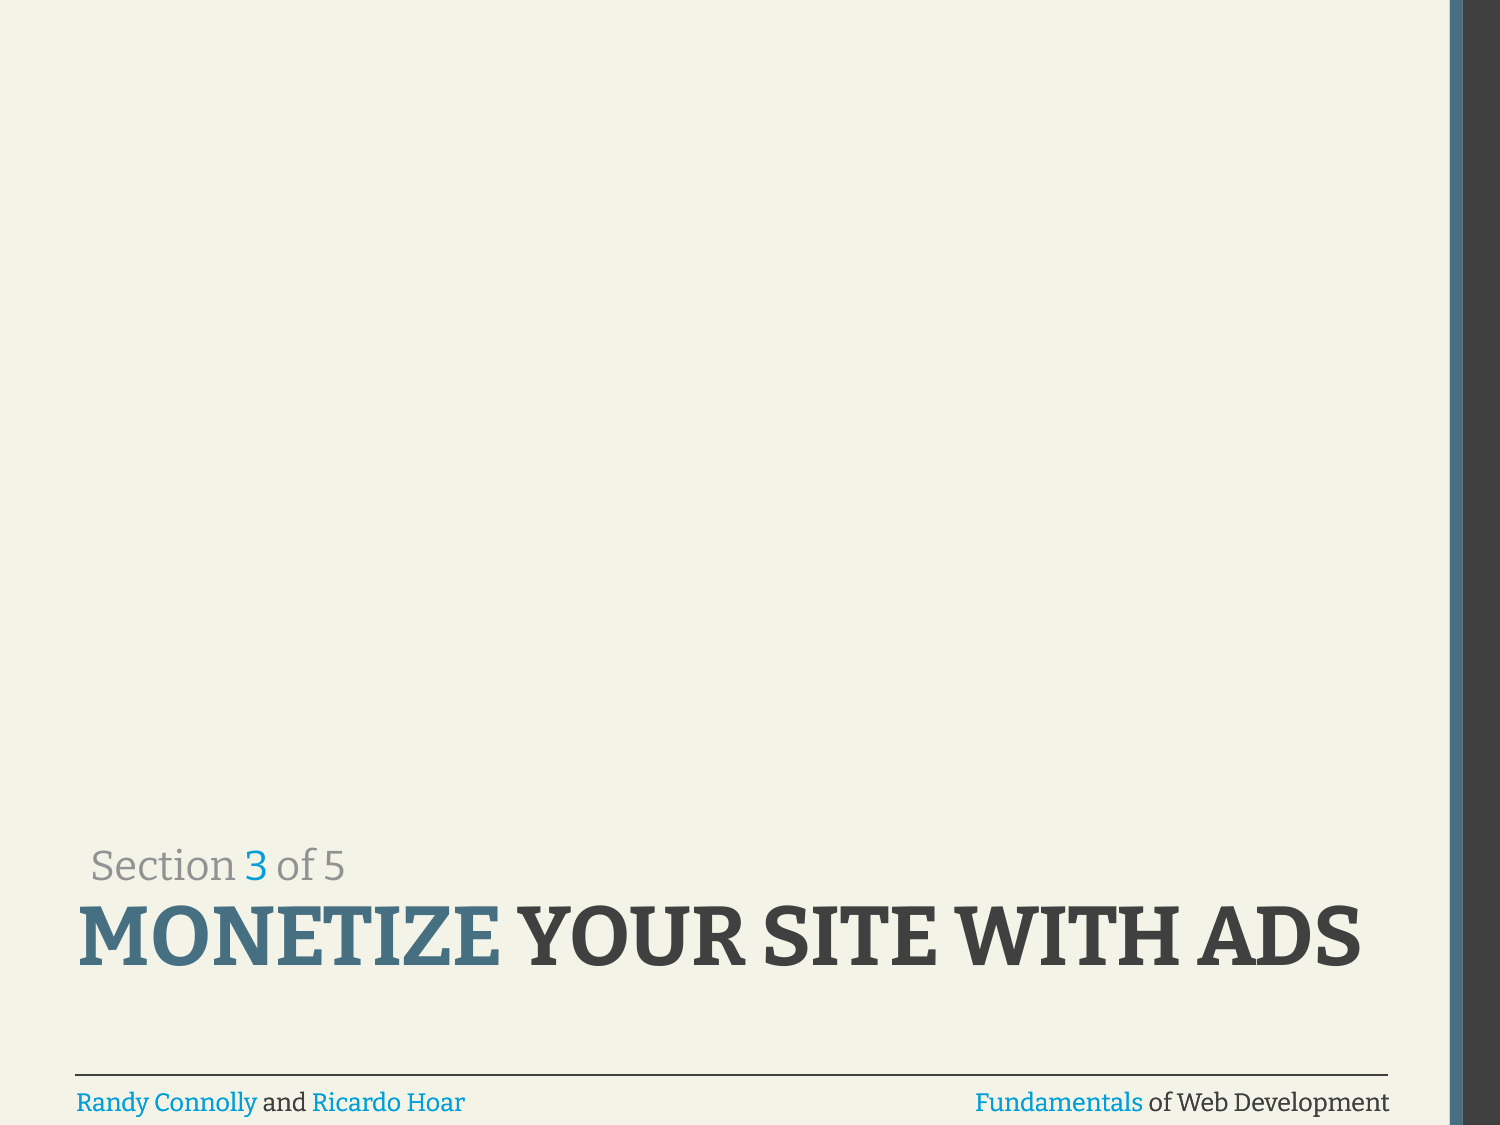

Section 3 of 5
# Monetize Your Site With ads